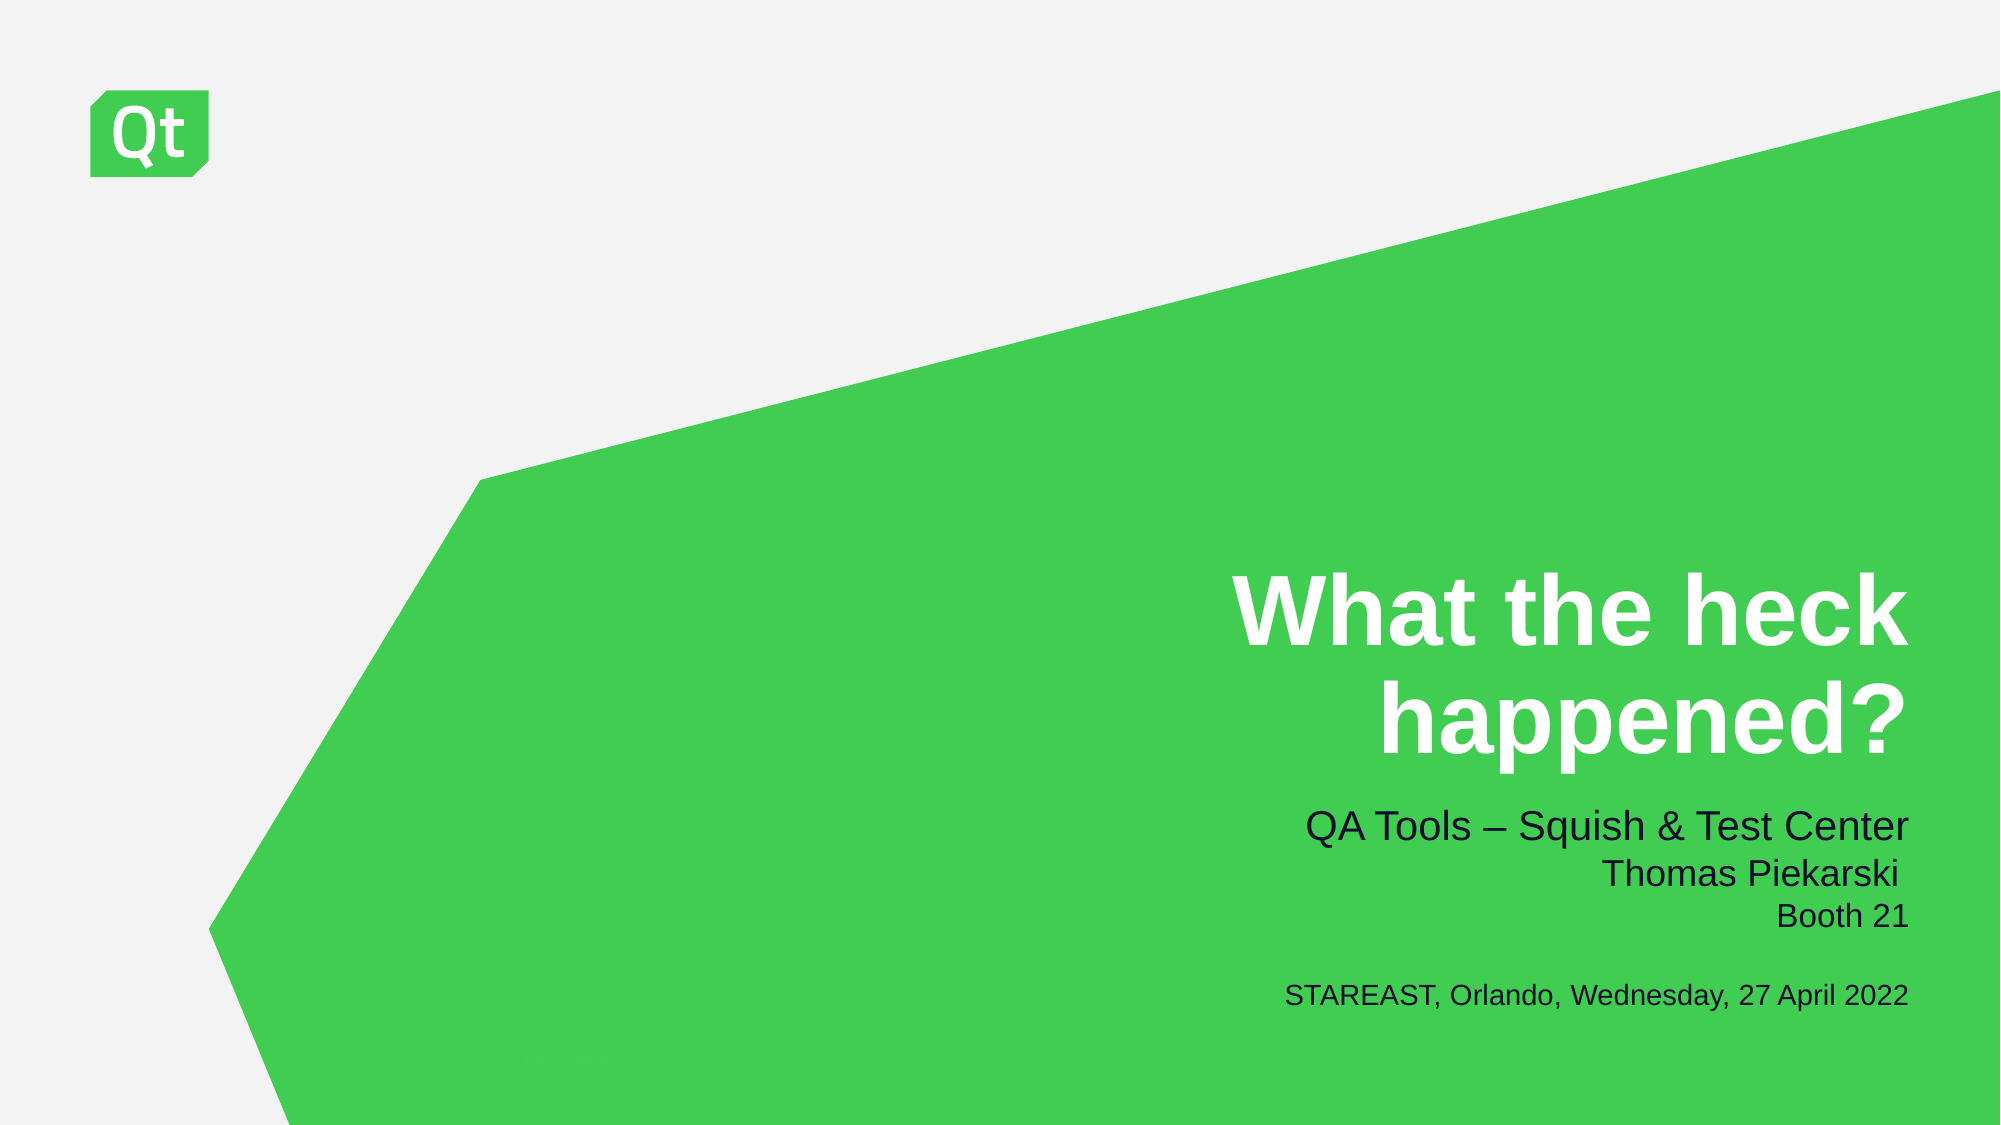

# What the heck happened?
QA Tools – Squish & Test Center
Thomas Piekarski
Booth 21
STAREAST, Orlando, Wednesday, 27 April 2022
1
21 April 2022
© The Qt Company